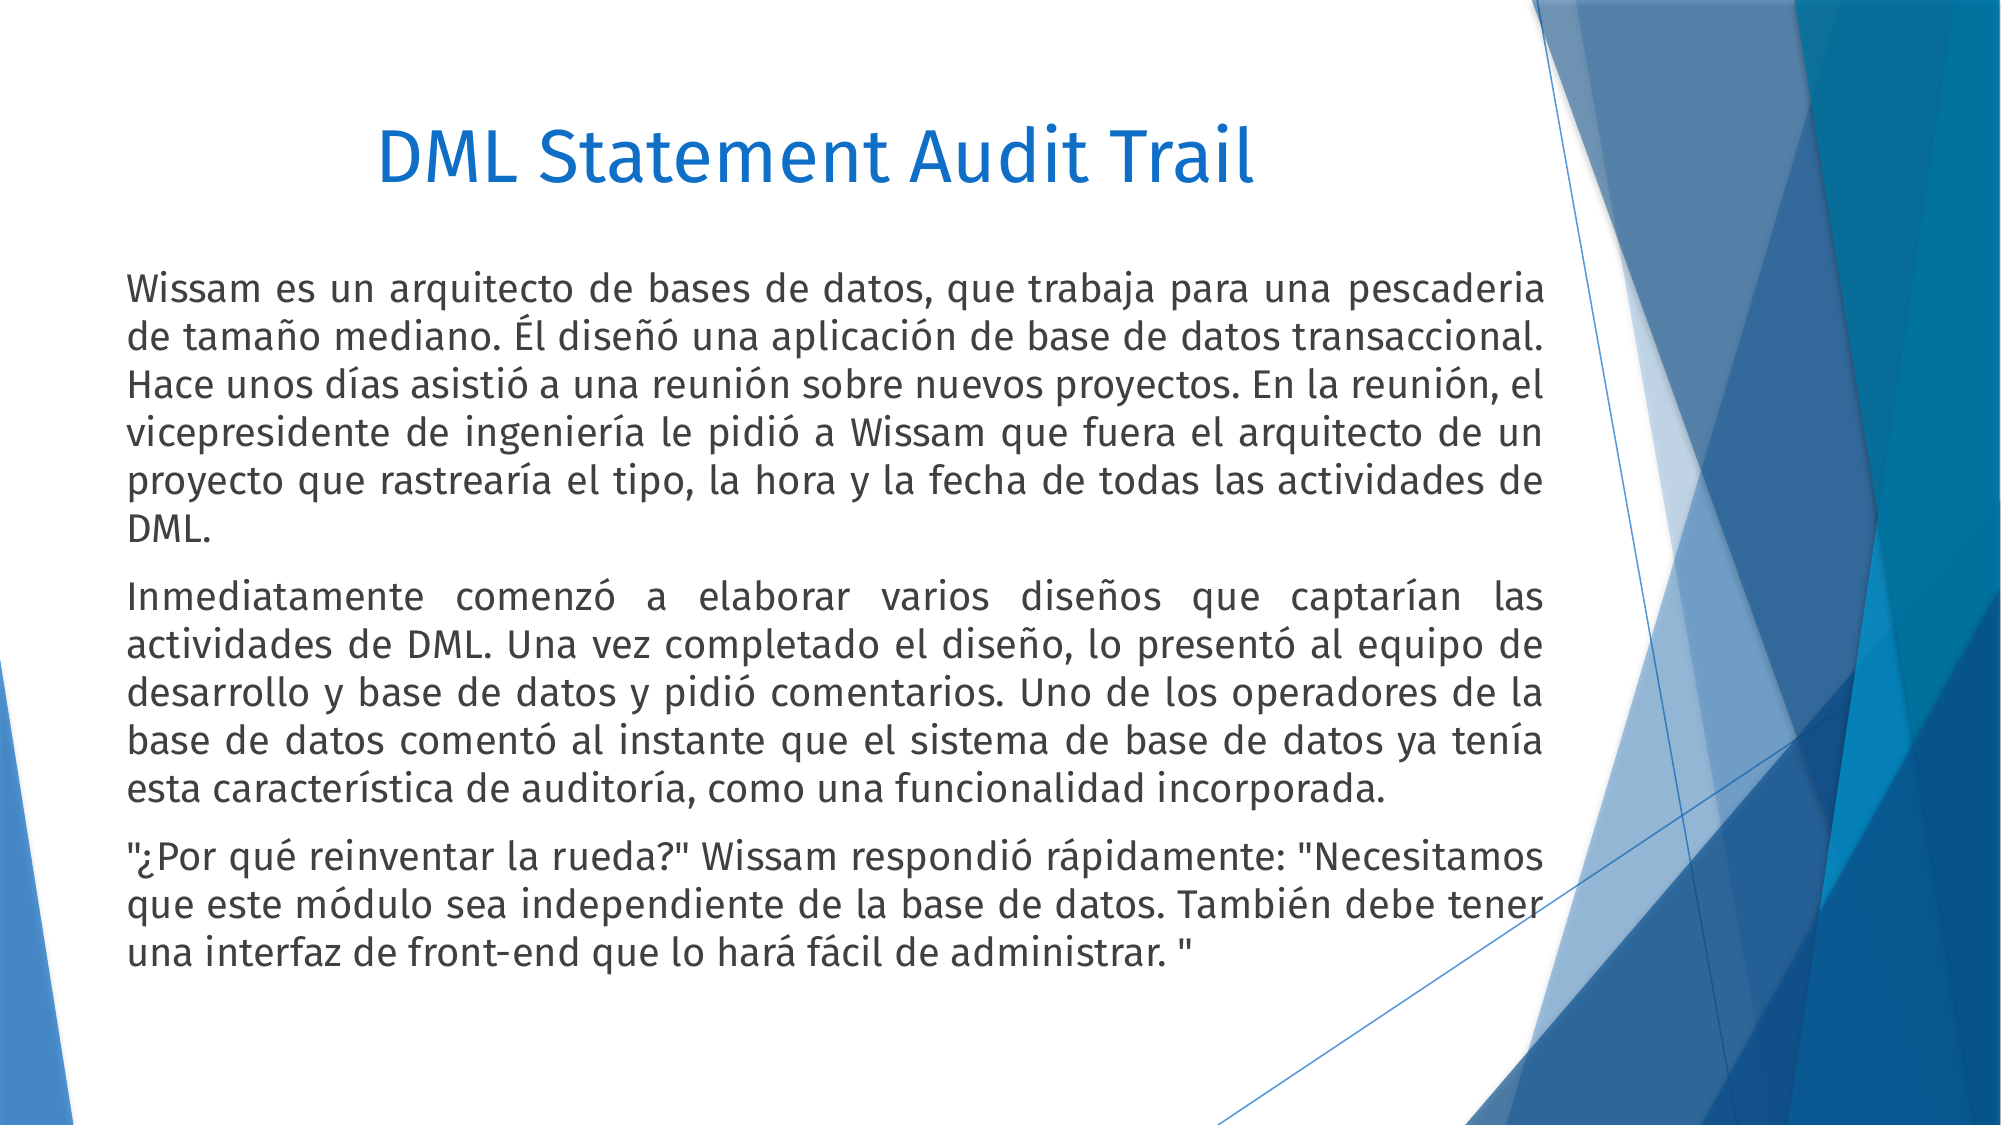

# DML Statement Audit Trail
Wissam es un arquitecto de bases de datos, que trabaja para una pescaderia de tamaño mediano. Él diseñó una aplicación de base de datos transaccional. Hace unos días asistió a una reunión sobre nuevos proyectos. En la reunión, el vicepresidente de ingeniería le pidió a Wissam que fuera el arquitecto de un proyecto que rastrearía el tipo, la hora y la fecha de todas las actividades de DML.
Inmediatamente comenzó a elaborar varios diseños que captarían las actividades de DML. Una vez completado el diseño, lo presentó al equipo de desarrollo y base de datos y pidió comentarios. Uno de los operadores de la base de datos comentó al instante que el sistema de base de datos ya tenía esta característica de auditoría, como una funcionalidad incorporada.
"¿Por qué reinventar la rueda?" Wissam respondió rápidamente: "Necesitamos que este módulo sea independiente de la base de datos. También debe tener una interfaz de front-end que lo hará fácil de administrar. "